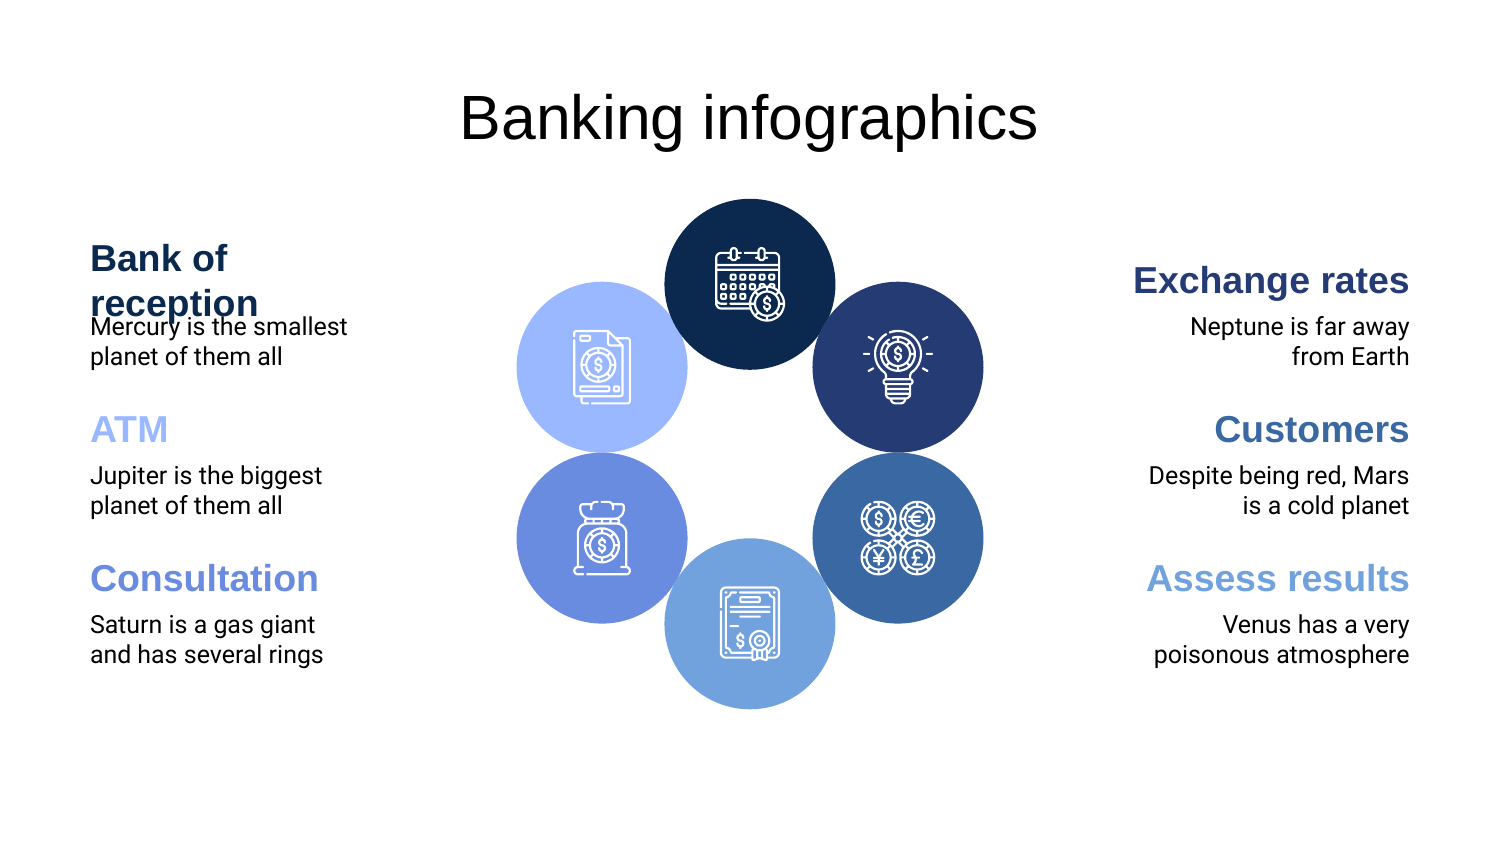

# Banking infographics

Bank of reception
Mercury is the smallest planet of them all
Exchange rates
Neptune is far away from Earth

ATM
Jupiter is the biggest planet of them all
Customers
Despite being red, Mars is a cold planet

Consultation
Saturn is a gas giant and has several rings
Assess results
Venus has a very poisonous atmosphere